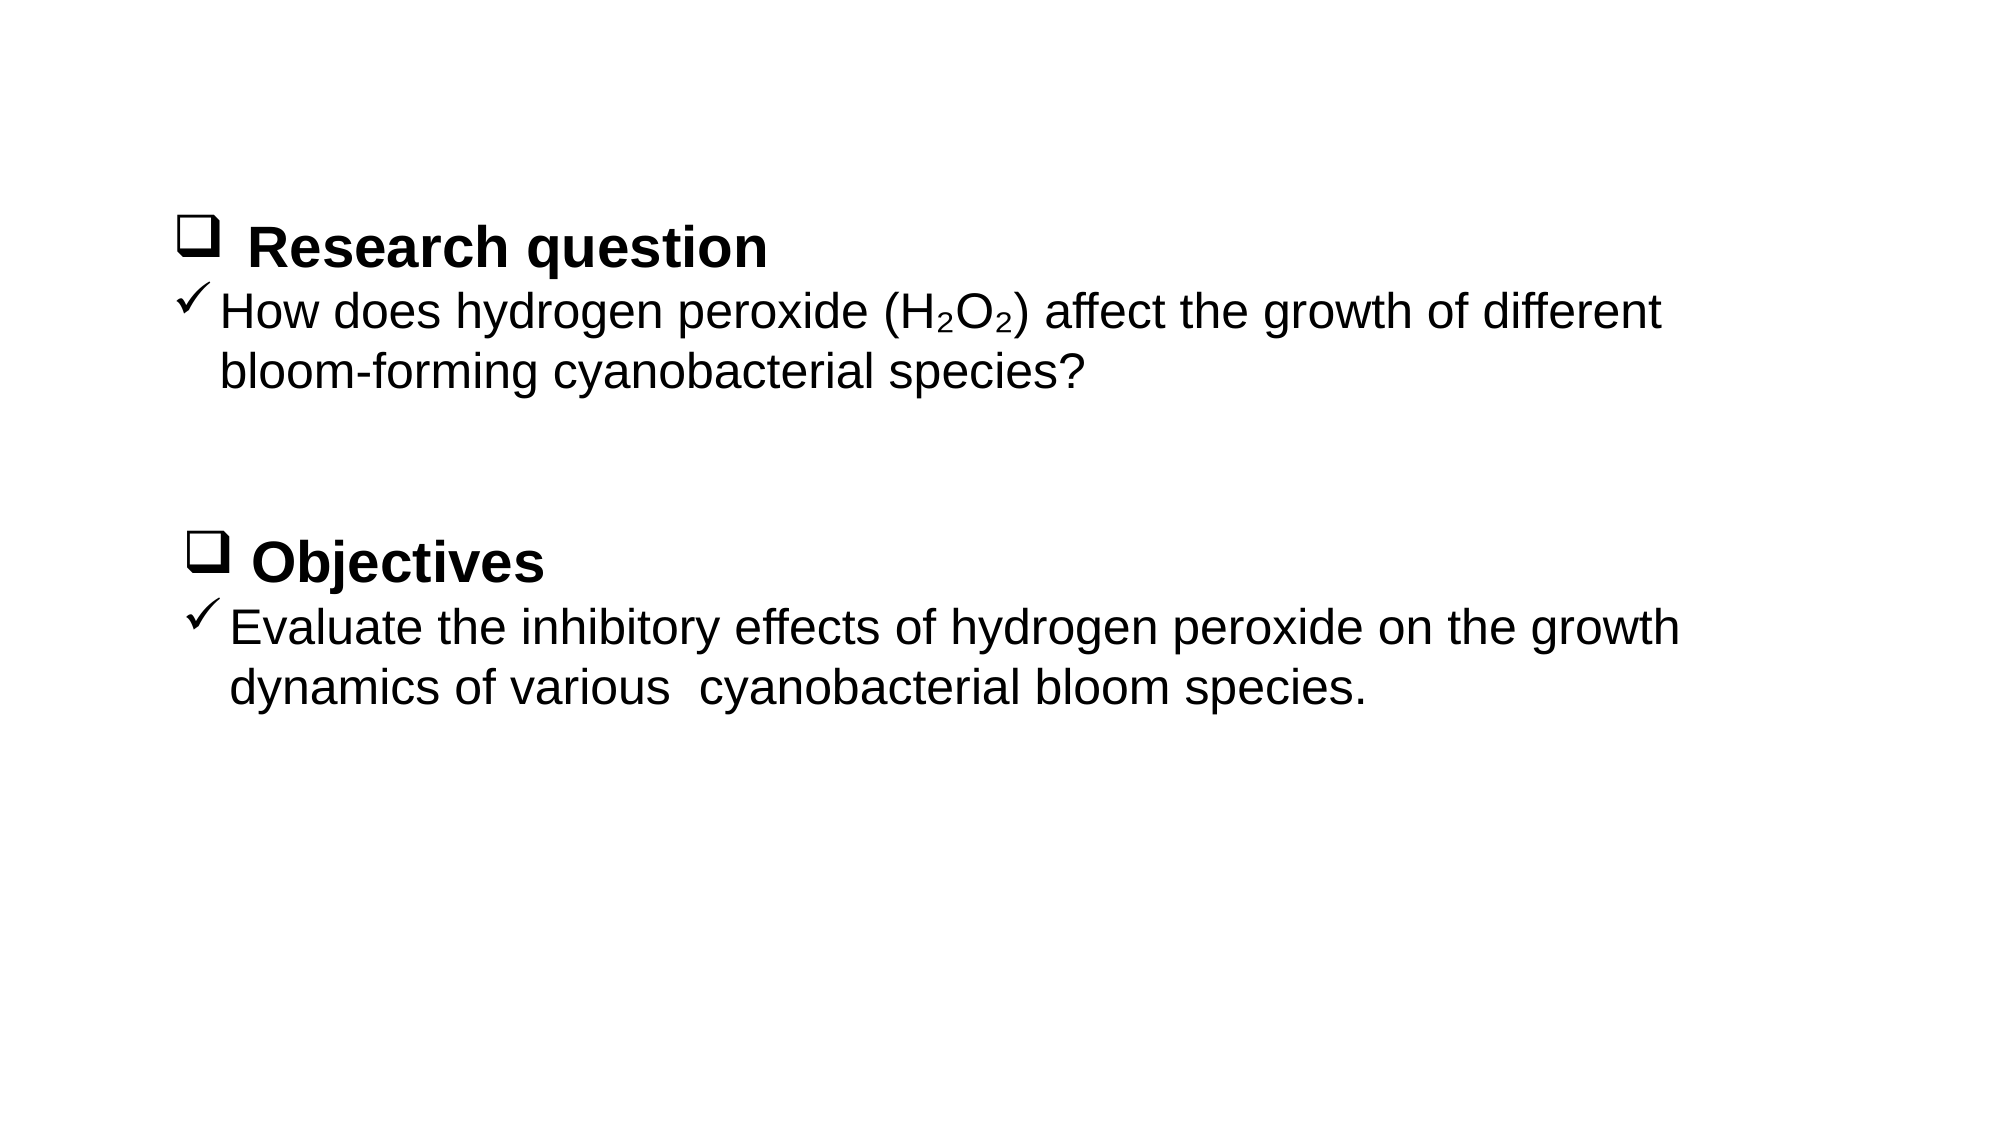

Research question
How does hydrogen peroxide (H₂O₂) affect the growth of different bloom-forming cyanobacterial species?
 Objectives
Evaluate the inhibitory effects of hydrogen peroxide on the growth dynamics of various  cyanobacterial bloom species.